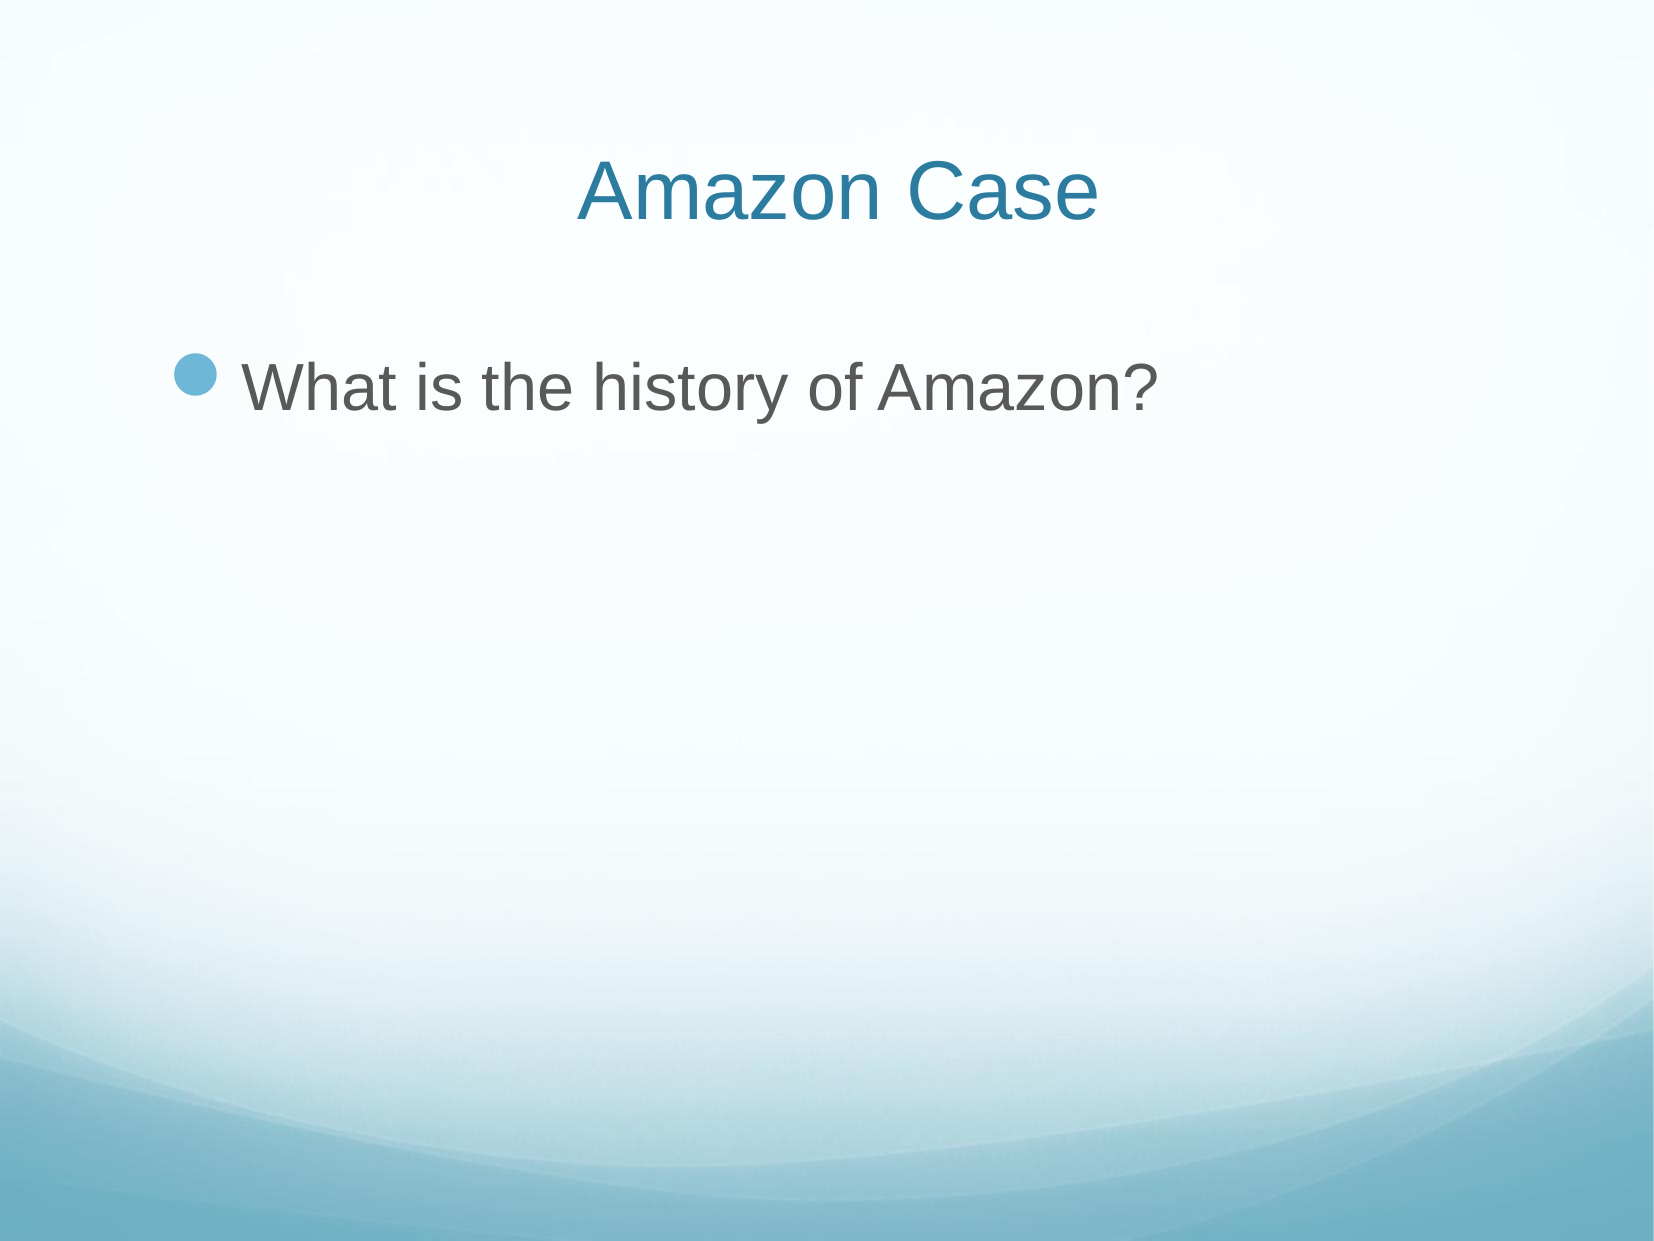

# Amazon Case
What is the history of Amazon?